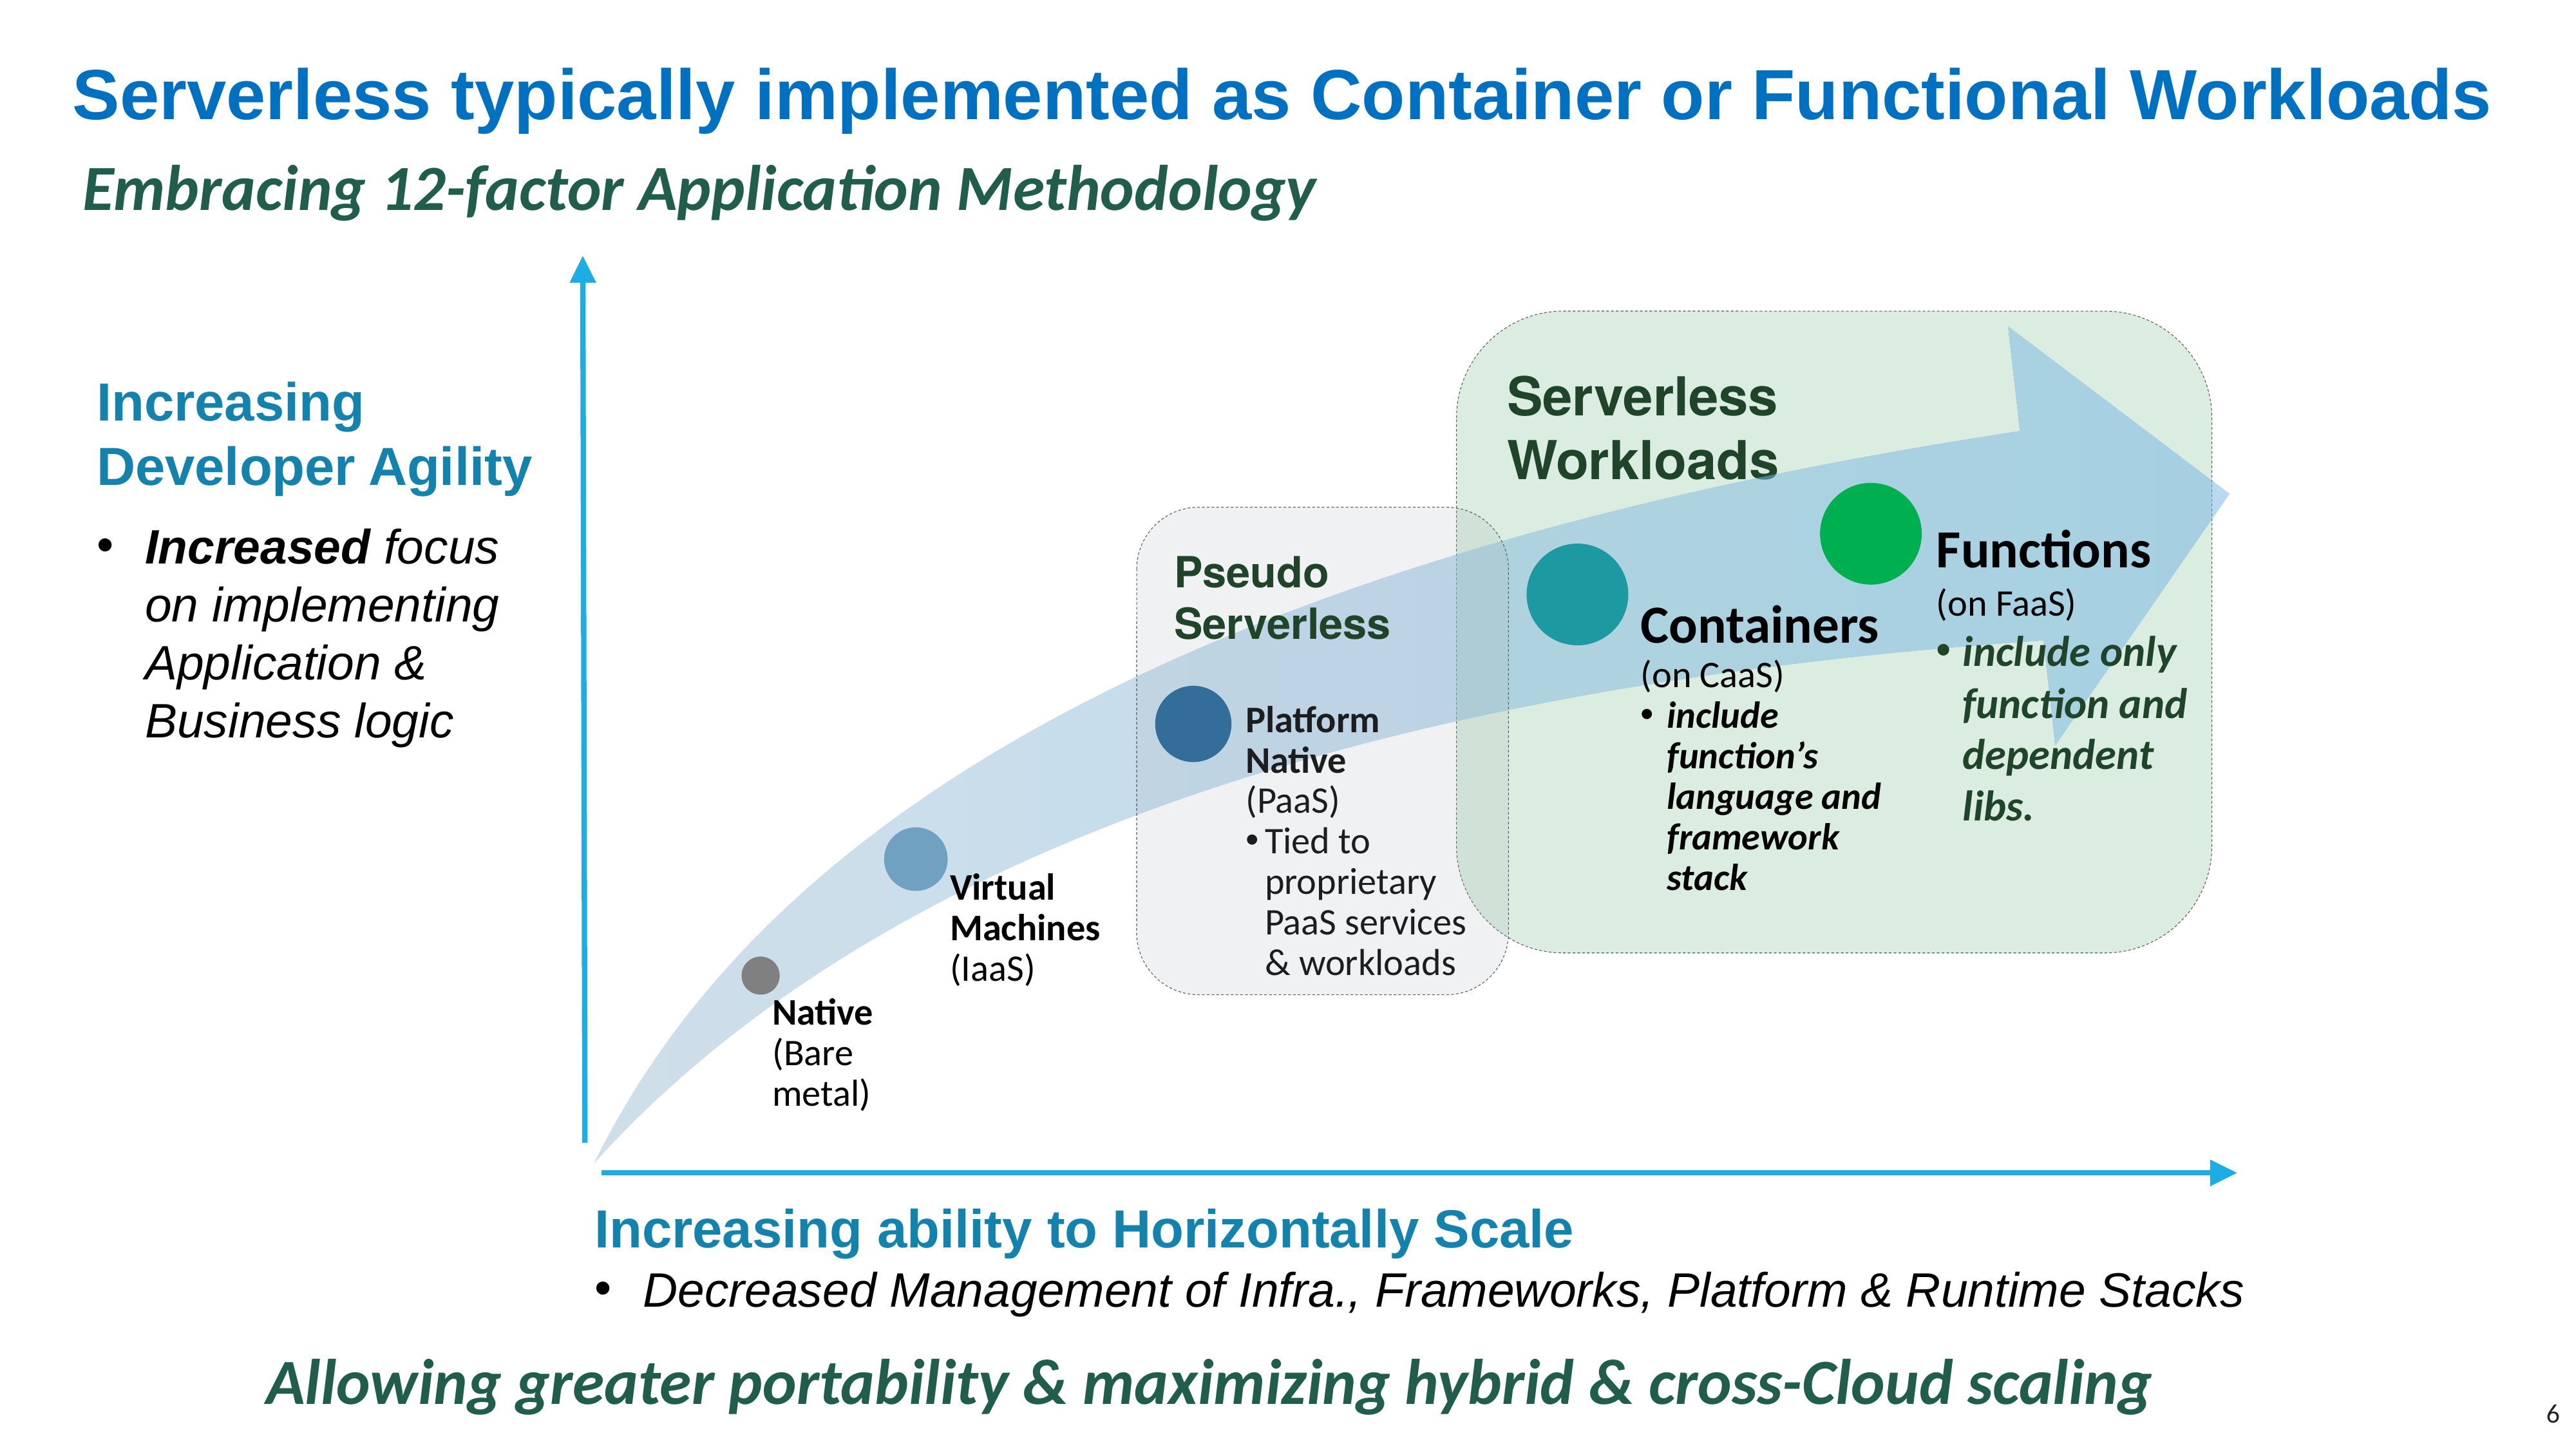

# Serverless typically implemented as Container or Functional Workloads
Embracing 12-factor Application Methodology
Serverless
Workloads

Increasing Developer Agility

Increased focus on implementing Application &  Business logic

Functions
(on FaaS)
include only function and dependent libs.

Containers
(on CaaS)
include  function’s language and framework stack
Pseudo
Serverless

Platform
Native
(PaaS)
Tied to proprietary PaaS services & workloads

Virtual
Machines
(IaaS)

Native
(Bare metal)
Increasing ability to Horizontally Scale
Decreased Management of Infra., Frameworks, Platform & Runtime Stacks
Allowing greater portability & maximizing hybrid & cross-Cloud scaling
6